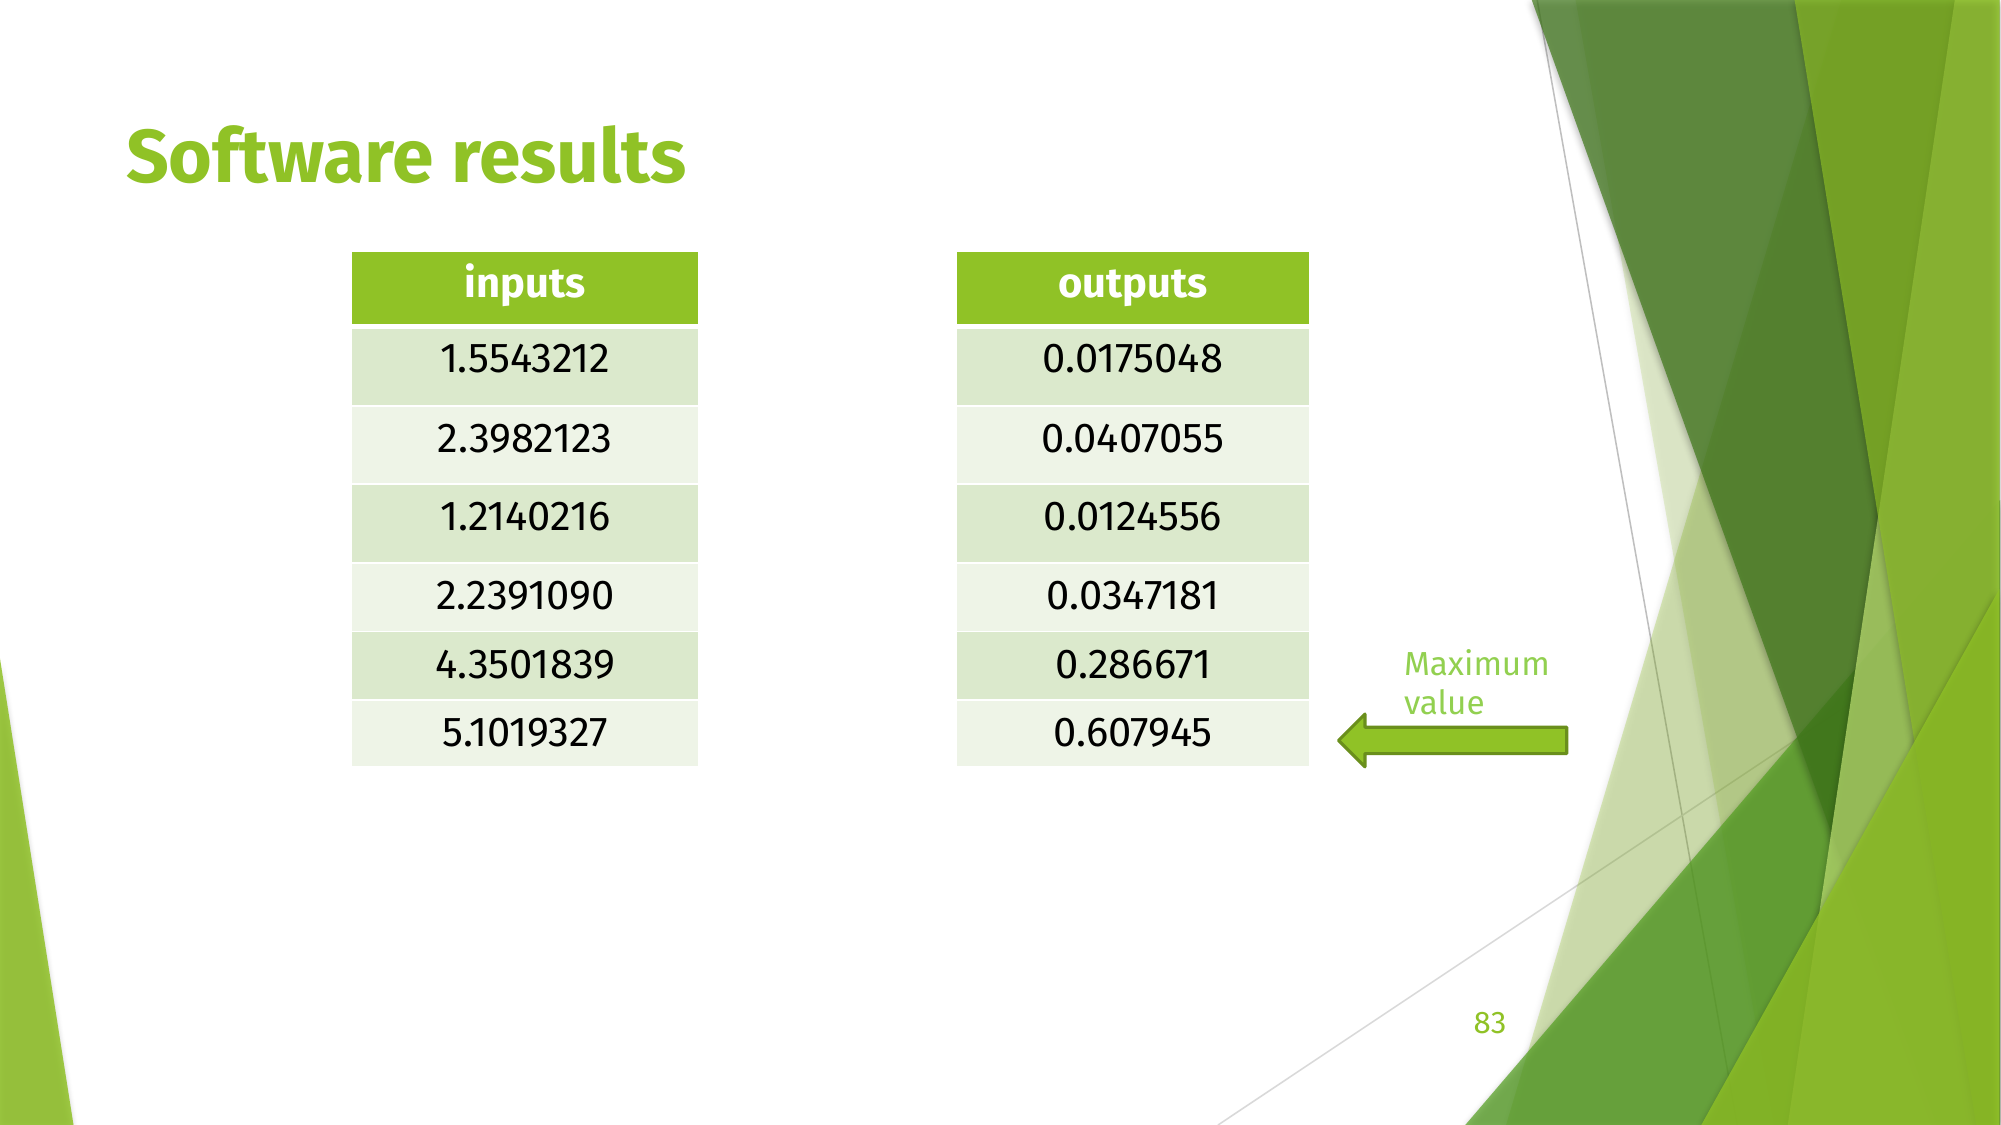

# Software results
| inputs |
| --- |
| 1.5543212 |
| 2.3982123 |
| 1.2140216 |
| 2.2391090 |
| 4.3501839 |
| 5.1019327 |
| outputs |
| --- |
| 0.0175048 |
| 0.0407055 |
| 0.0124556 |
| 0.0347181 |
| 0.286671 |
| 0.607945 |
Maximum
value

83